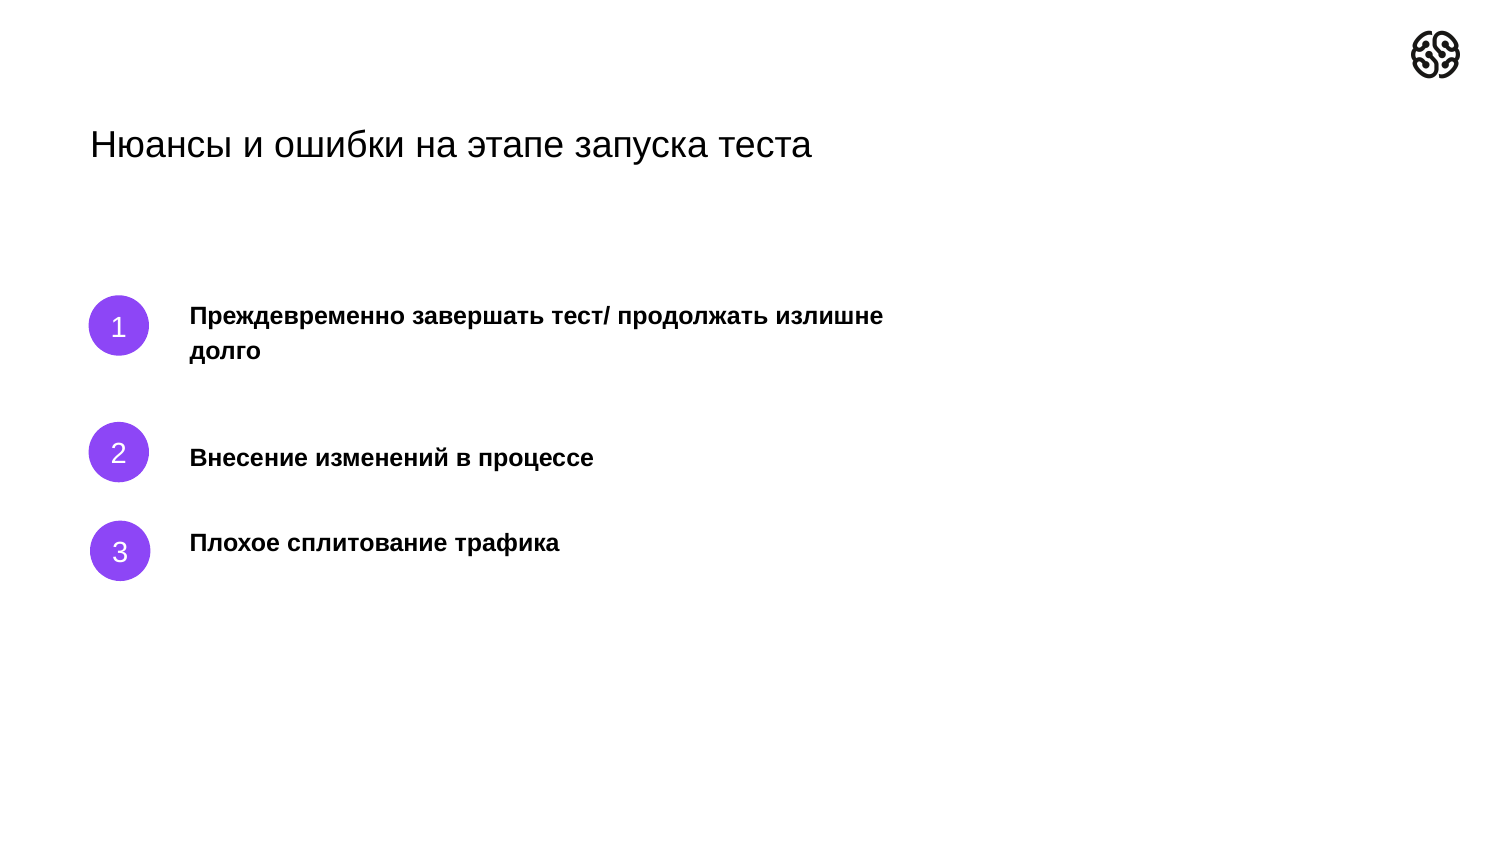

# Нюансы и ошибки на этапе запуска теста

1
Преждевременно завершать тест/ продолжать излишне долго
2
Внесение изменений в процессе
3
Плохое сплитование трафика